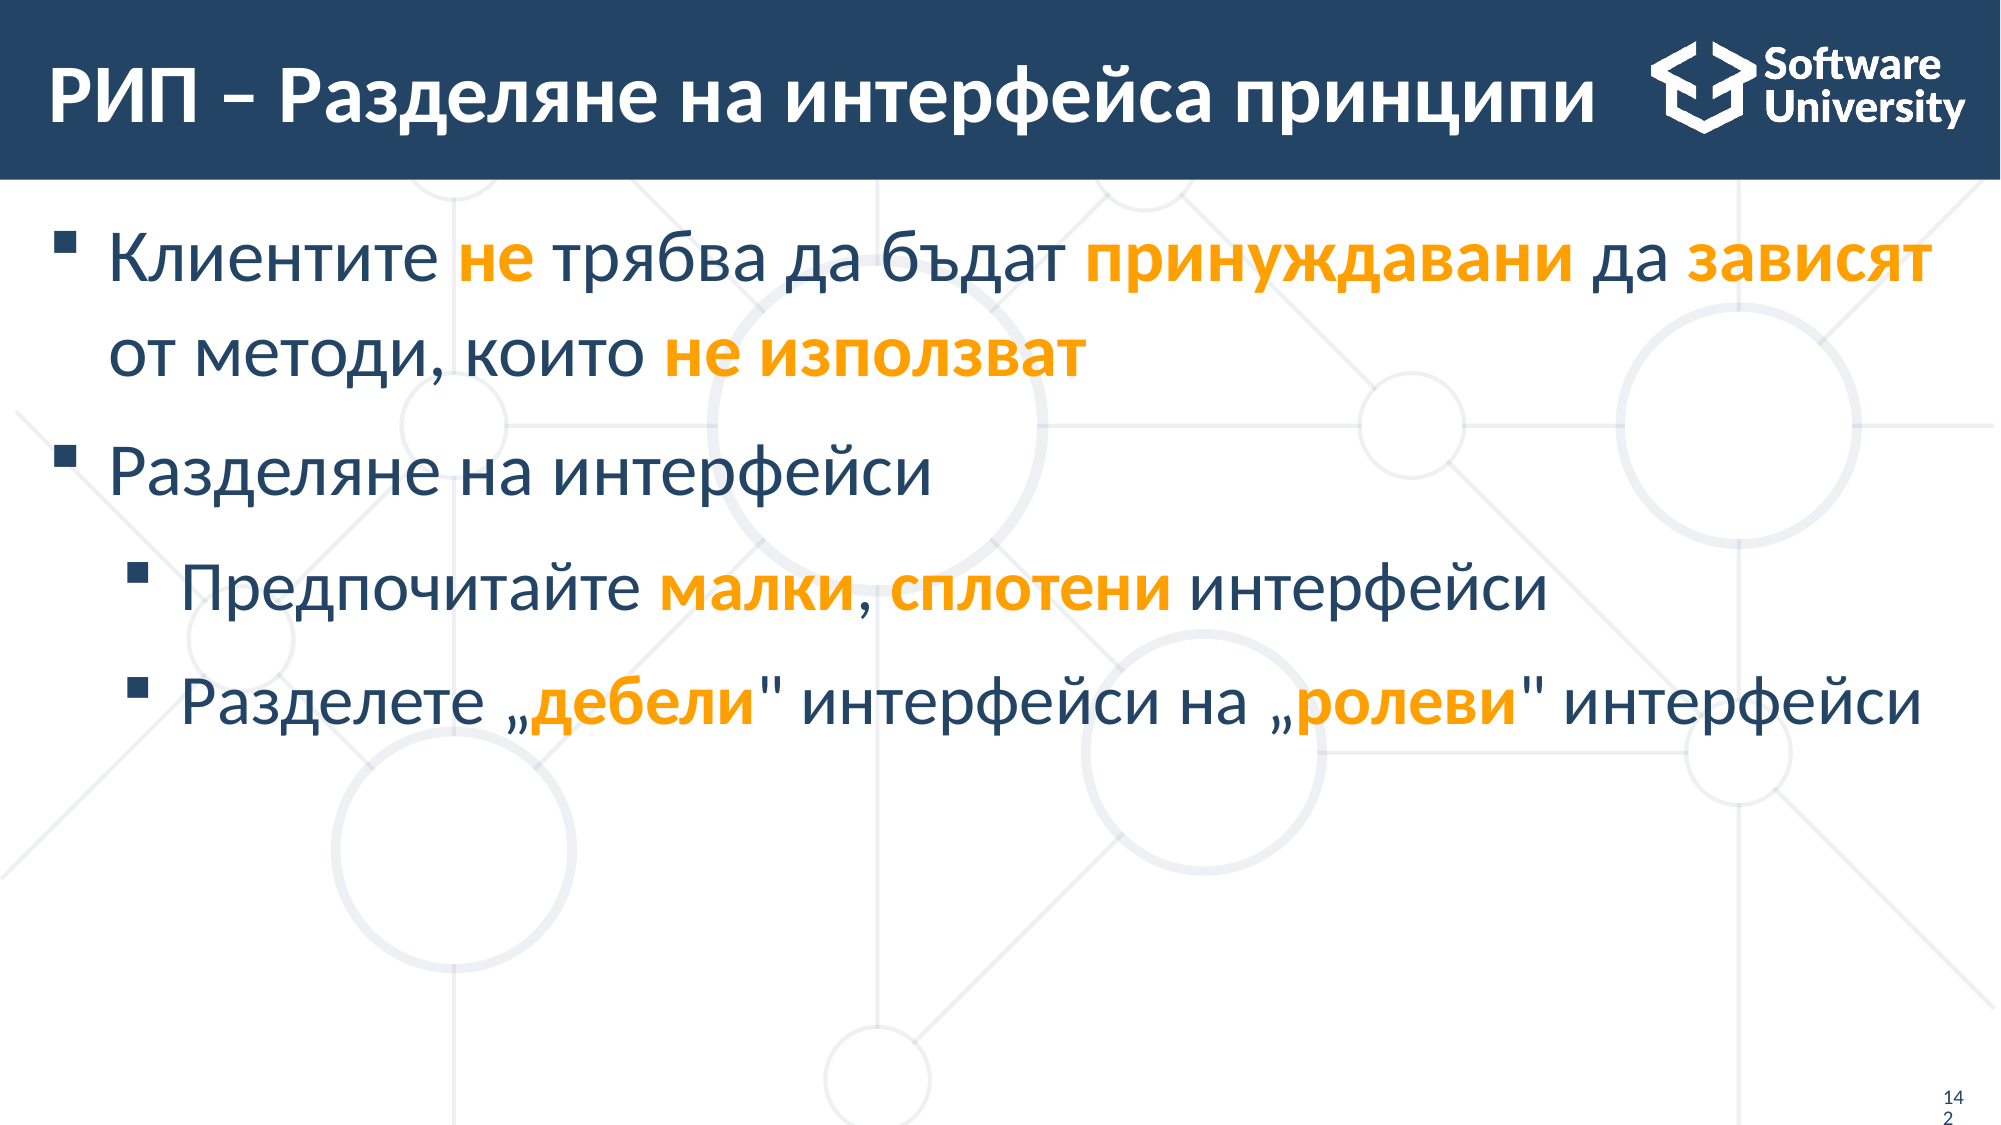

# РИП – Разделяне на интерфейса принципи
Клиентите не трябва да бъдат принуждавани да зависят от методи, които не използват
Разделяне на интерфейси
Предпочитайте малки, сплотени интерфейси
Разделете „дебели" интерфейси на „ролеви" интерфейси
142